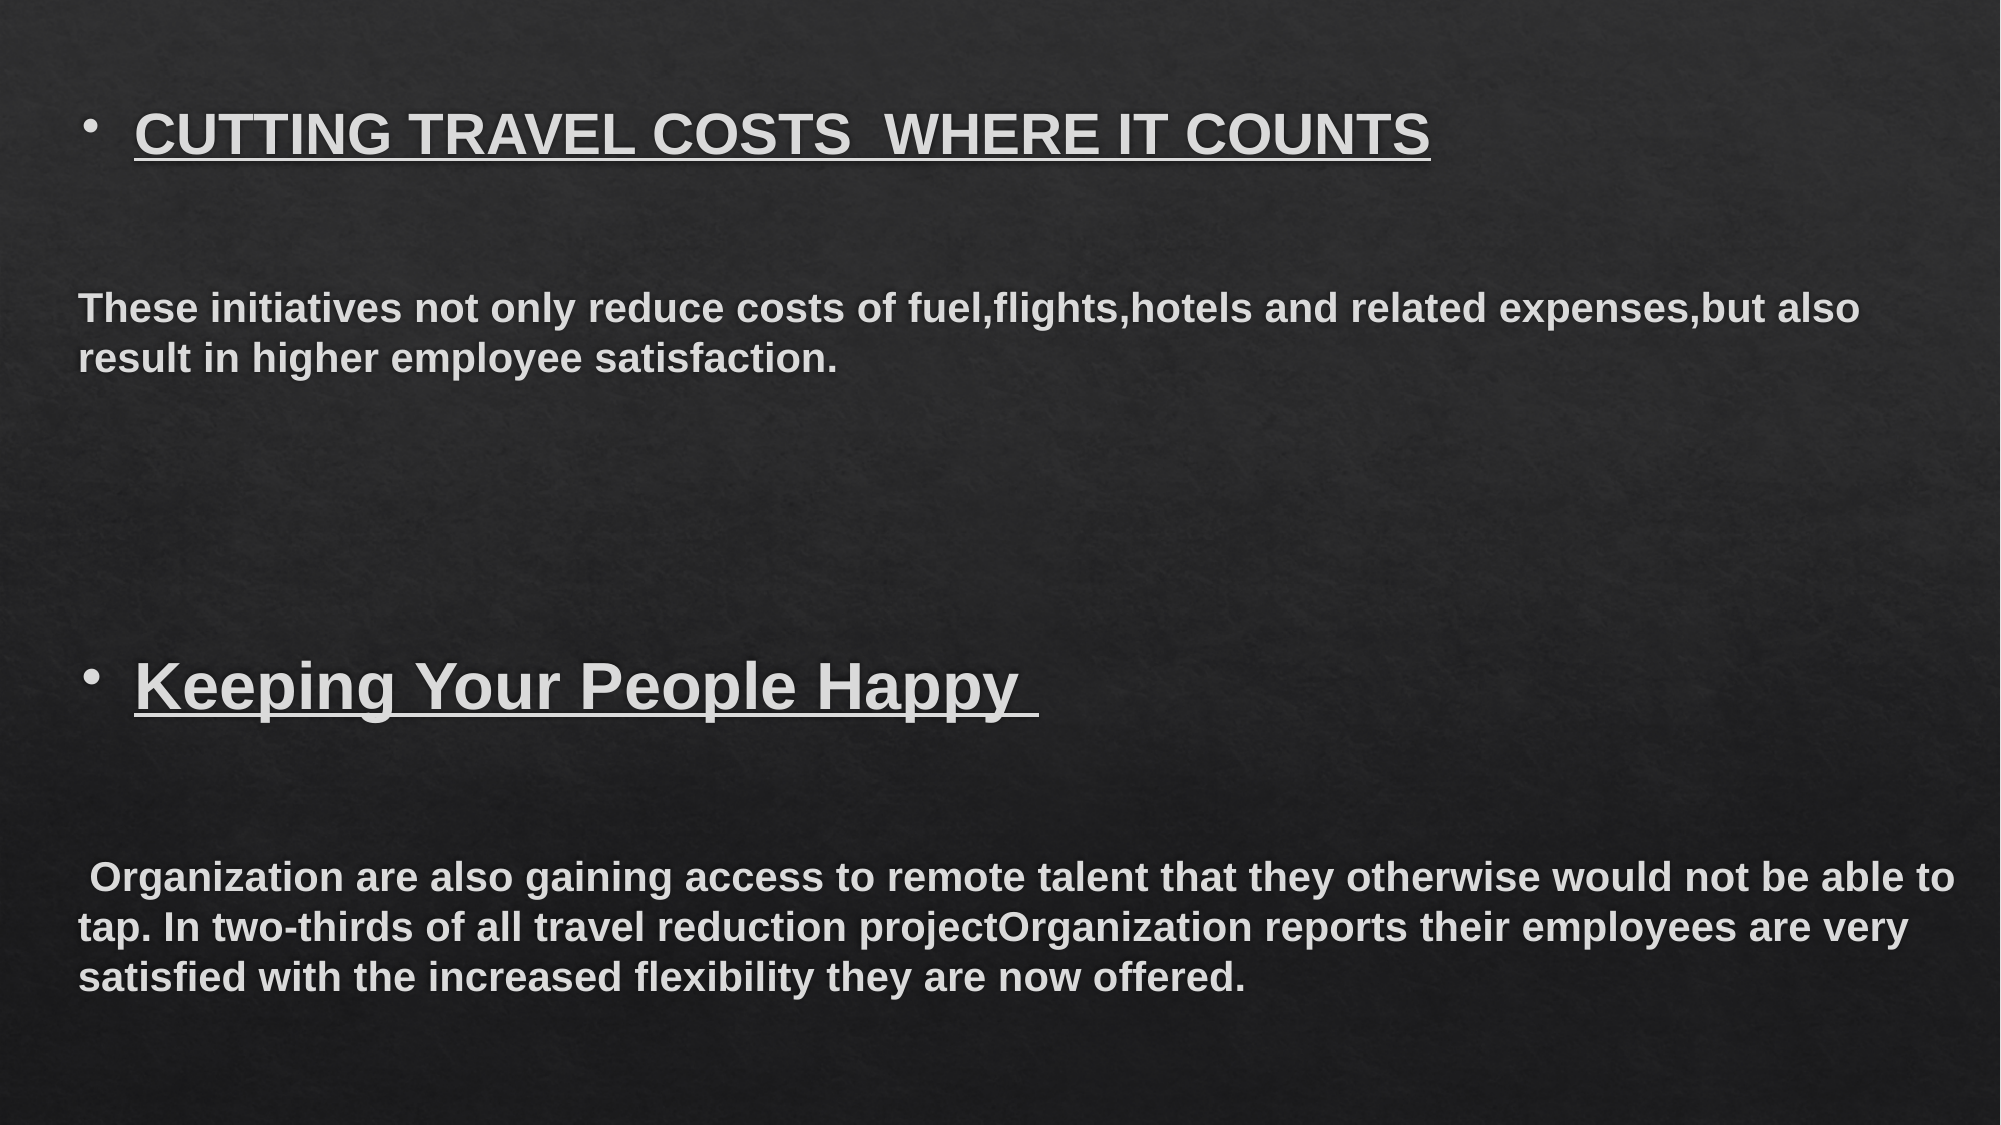

CUTTING TRAVEL COSTS  WHERE IT COUNTS

These initiatives not only reduce costs of fuel,flights,hotels and related expenses,but also result in higher employee satisfaction.

Keeping Your People Happy

 Organization are also gaining access to remote talent that they otherwise would not be able to tap. In two-thirds of all travel reduction projectOrganization reports their employees are very satisfied with the increased flexibility they are now offered.